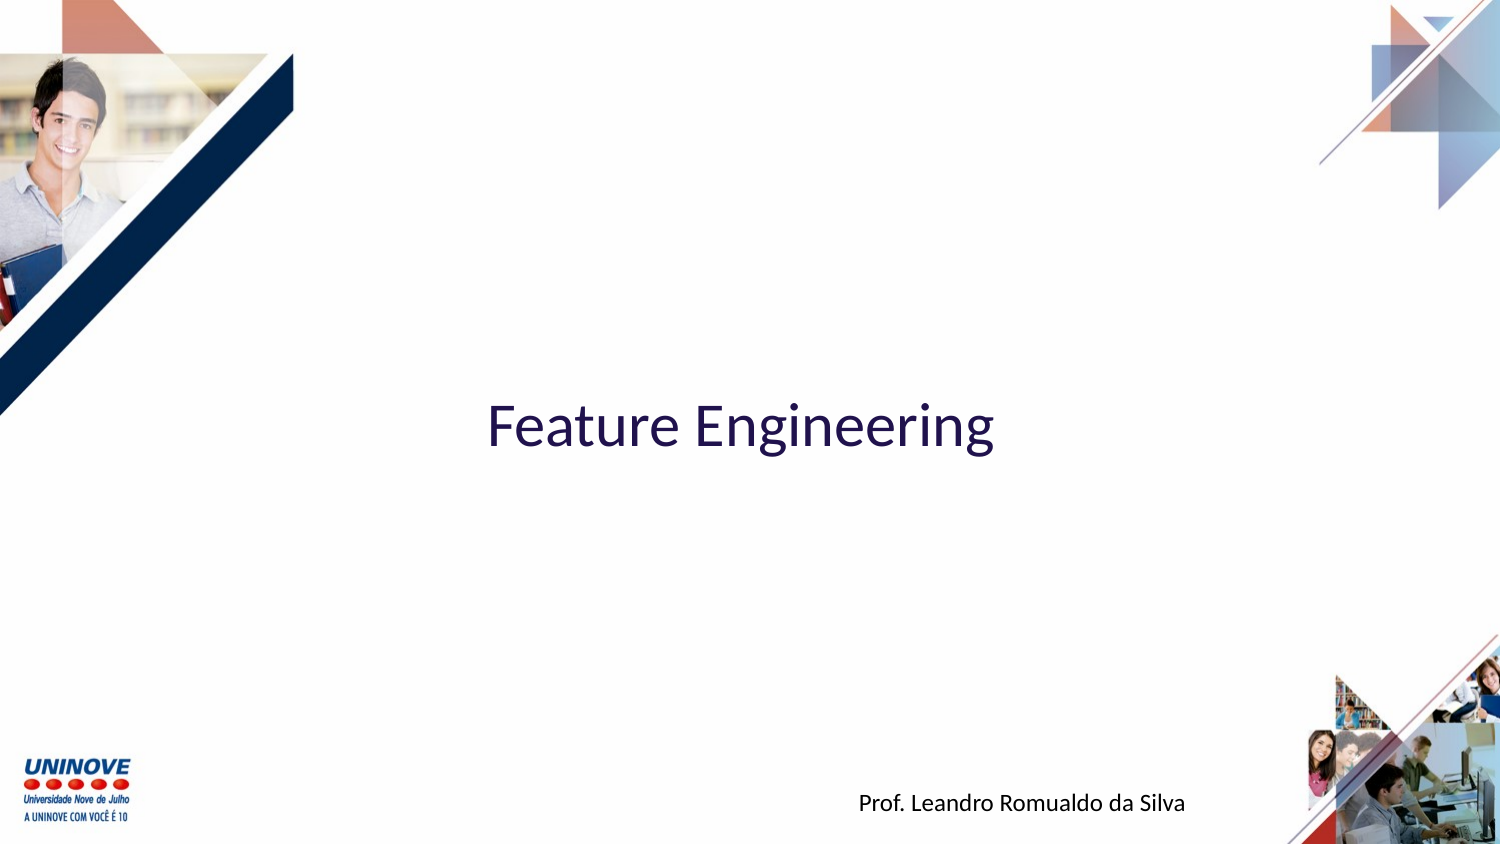

Feature Engineering
Prof. Leandro Romualdo da Silva